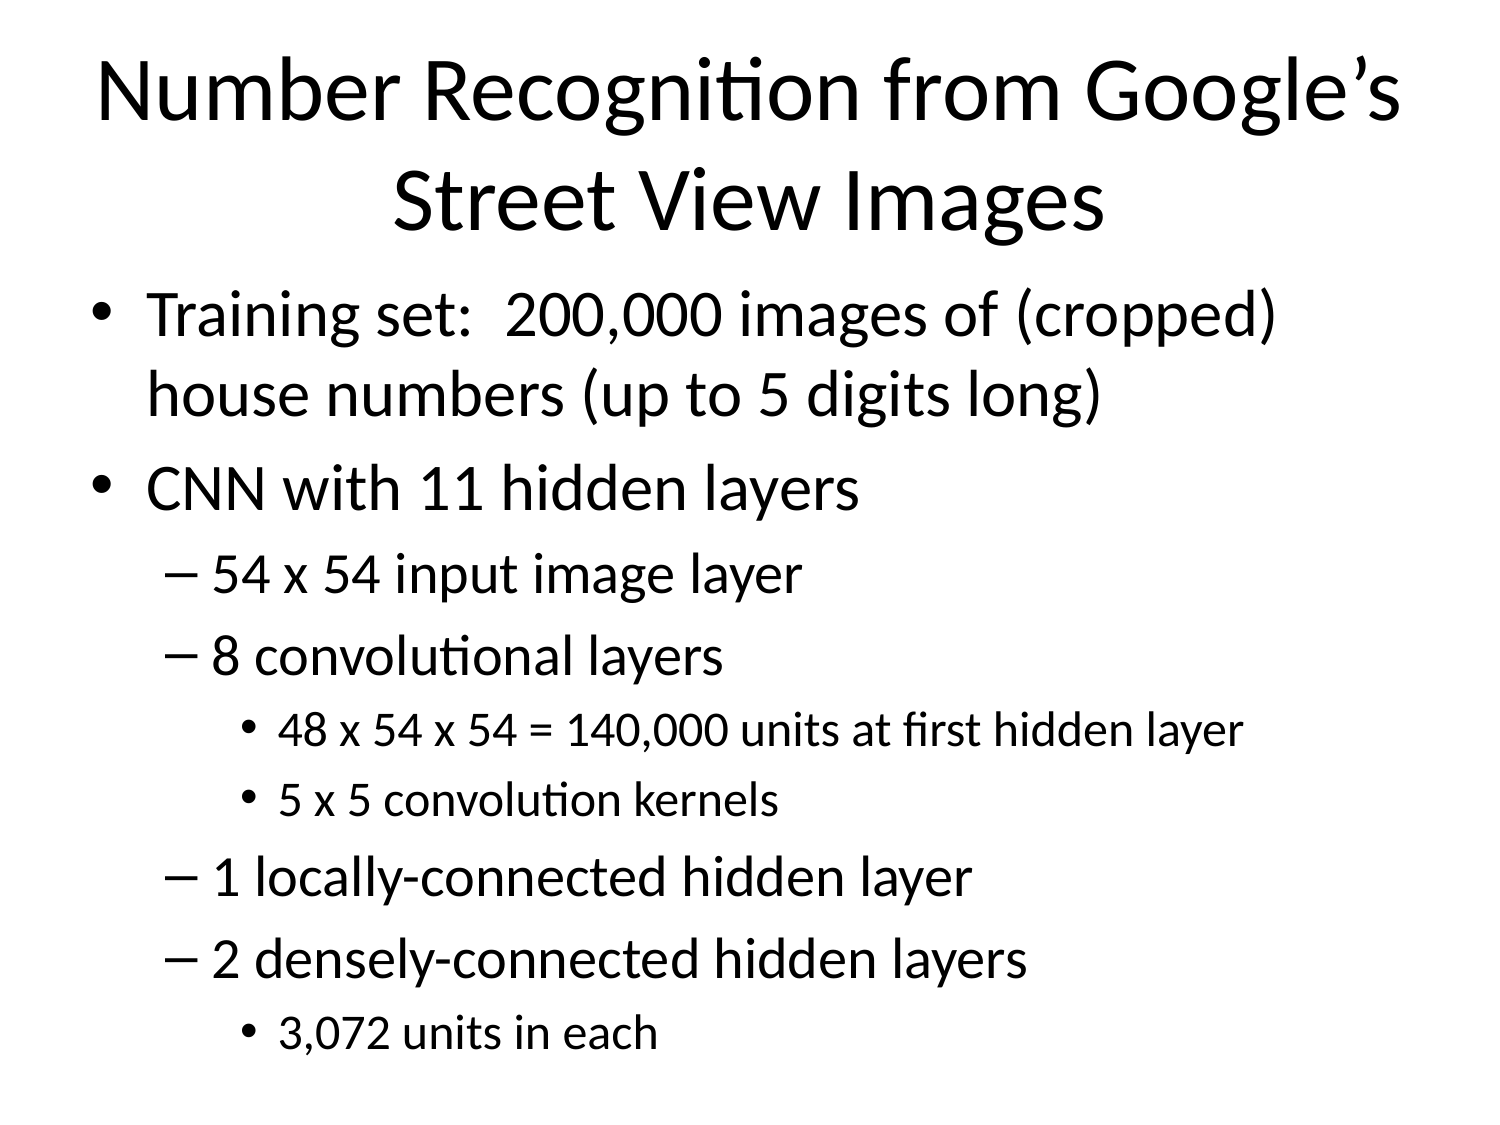

# Number Recognition from Google’s Street View Images
Training set:  200,000 images of (cropped) house numbers (up to 5 digits long)
CNN with 11 hidden layers
54 x 54 input image layer
8 convolutional layers
48 x 54 x 54 = 140,000 units at first hidden layer
5 x 5 convolution kernels
1 locally-connected hidden layer
2 densely-connected hidden layers
3,072 units in each